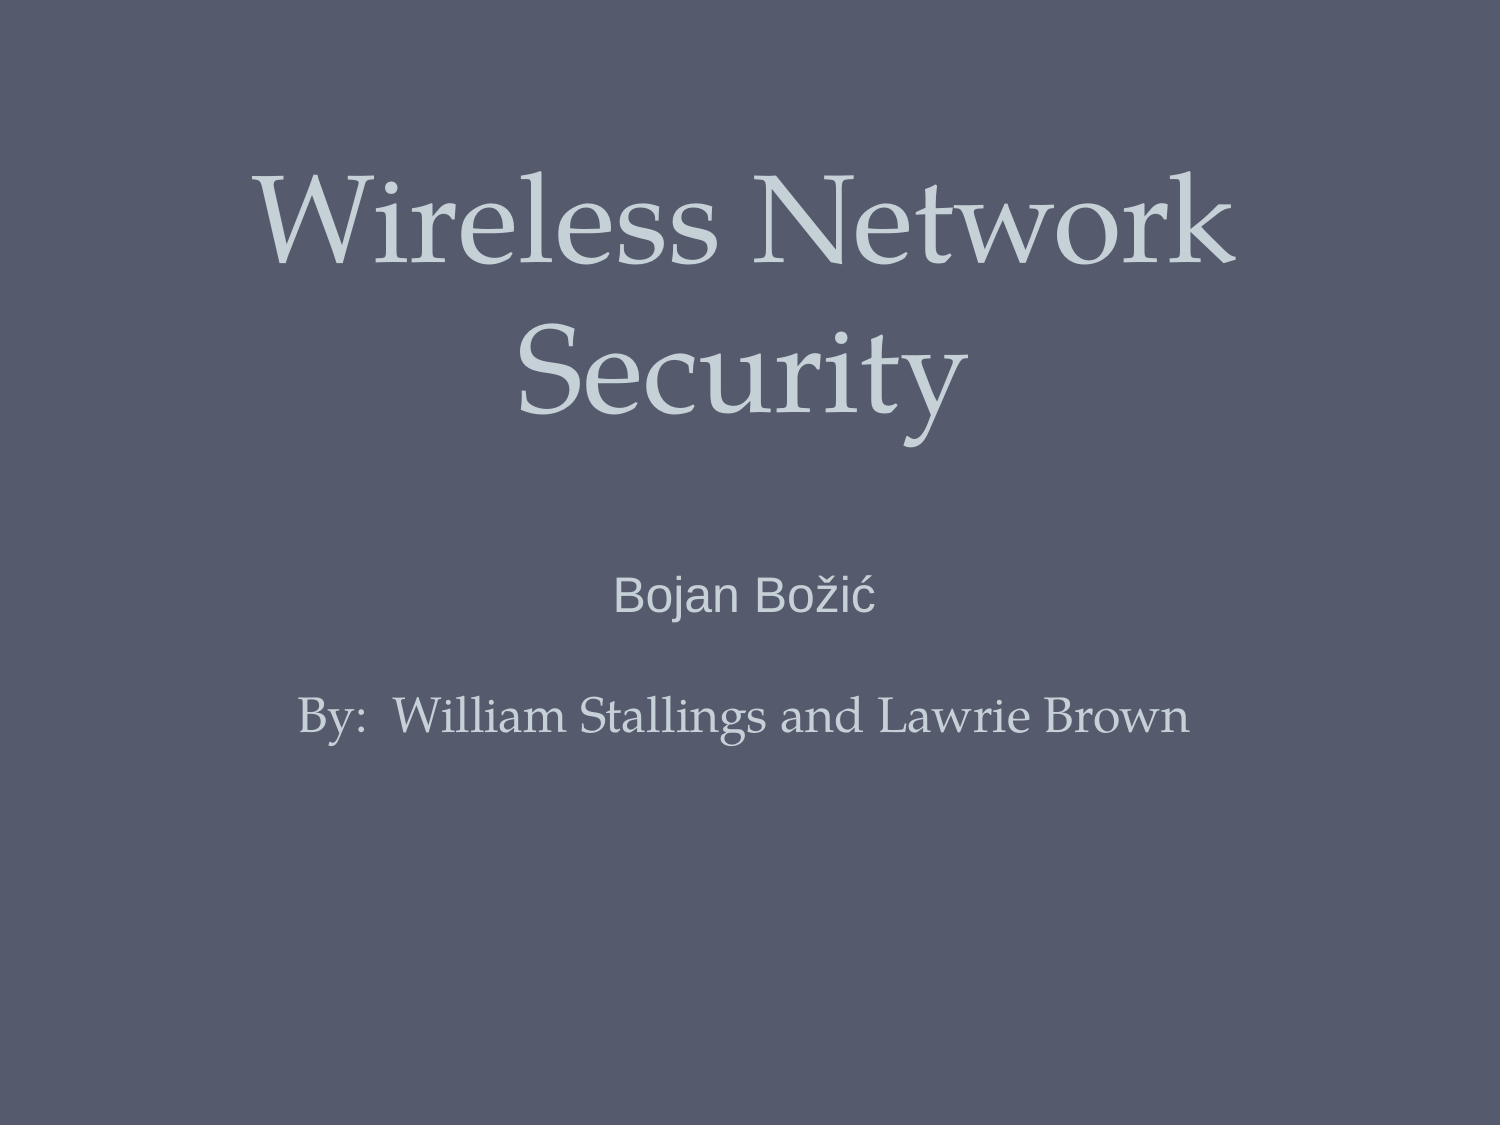

Wireless Network Security

Bojan Božić

By:  William Stallings and Lawrie Brown